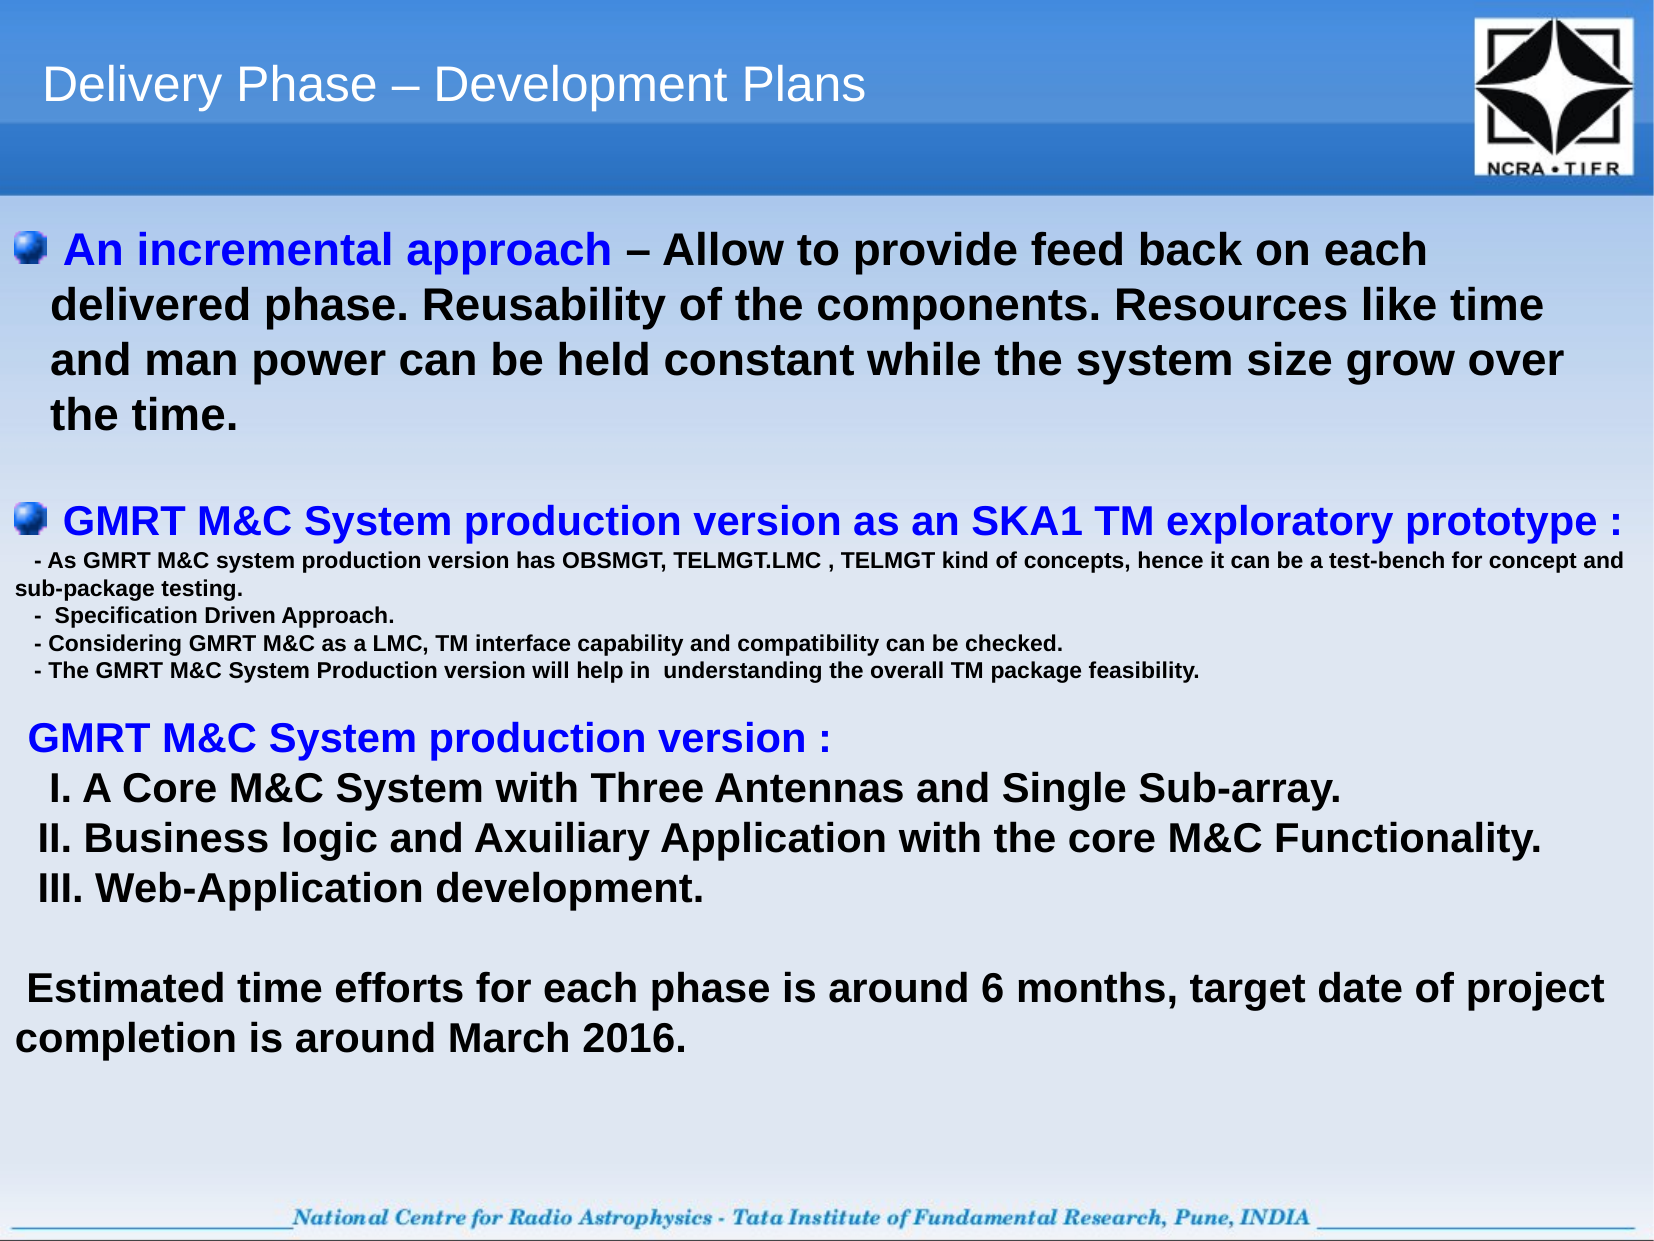

Delivery Phase – Development Plans
 An incremental approach – Allow to provide feed back on each delivered phase. Reusability of the components. Resources like time and man power can be held constant while the system size grow over the time.

 GMRT M&C System production version as an SKA1 TM exploratory prototype :
   - As GMRT M&C system production version has OBSMGT, TELMGT.LMC , TELMGT kind of concepts, hence it can be a test-bench for concept and sub-package testing.
   -  Specification Driven Approach.
   - Considering GMRT M&C as a LMC, TM interface capability and compatibility can be checked.
   - The GMRT M&C System Production version will help in  understanding the overall TM package feasibility.

  GMRT M&C System production version :
   I. A Core M&C System with Three Antennas and Single Sub-array.
  II. Business logic and Axuiliary Application with the core M&C Functionality.
  III. Web-Application development.

 Estimated time efforts for each phase is around 6 months, target date of project completion is around March 2016.